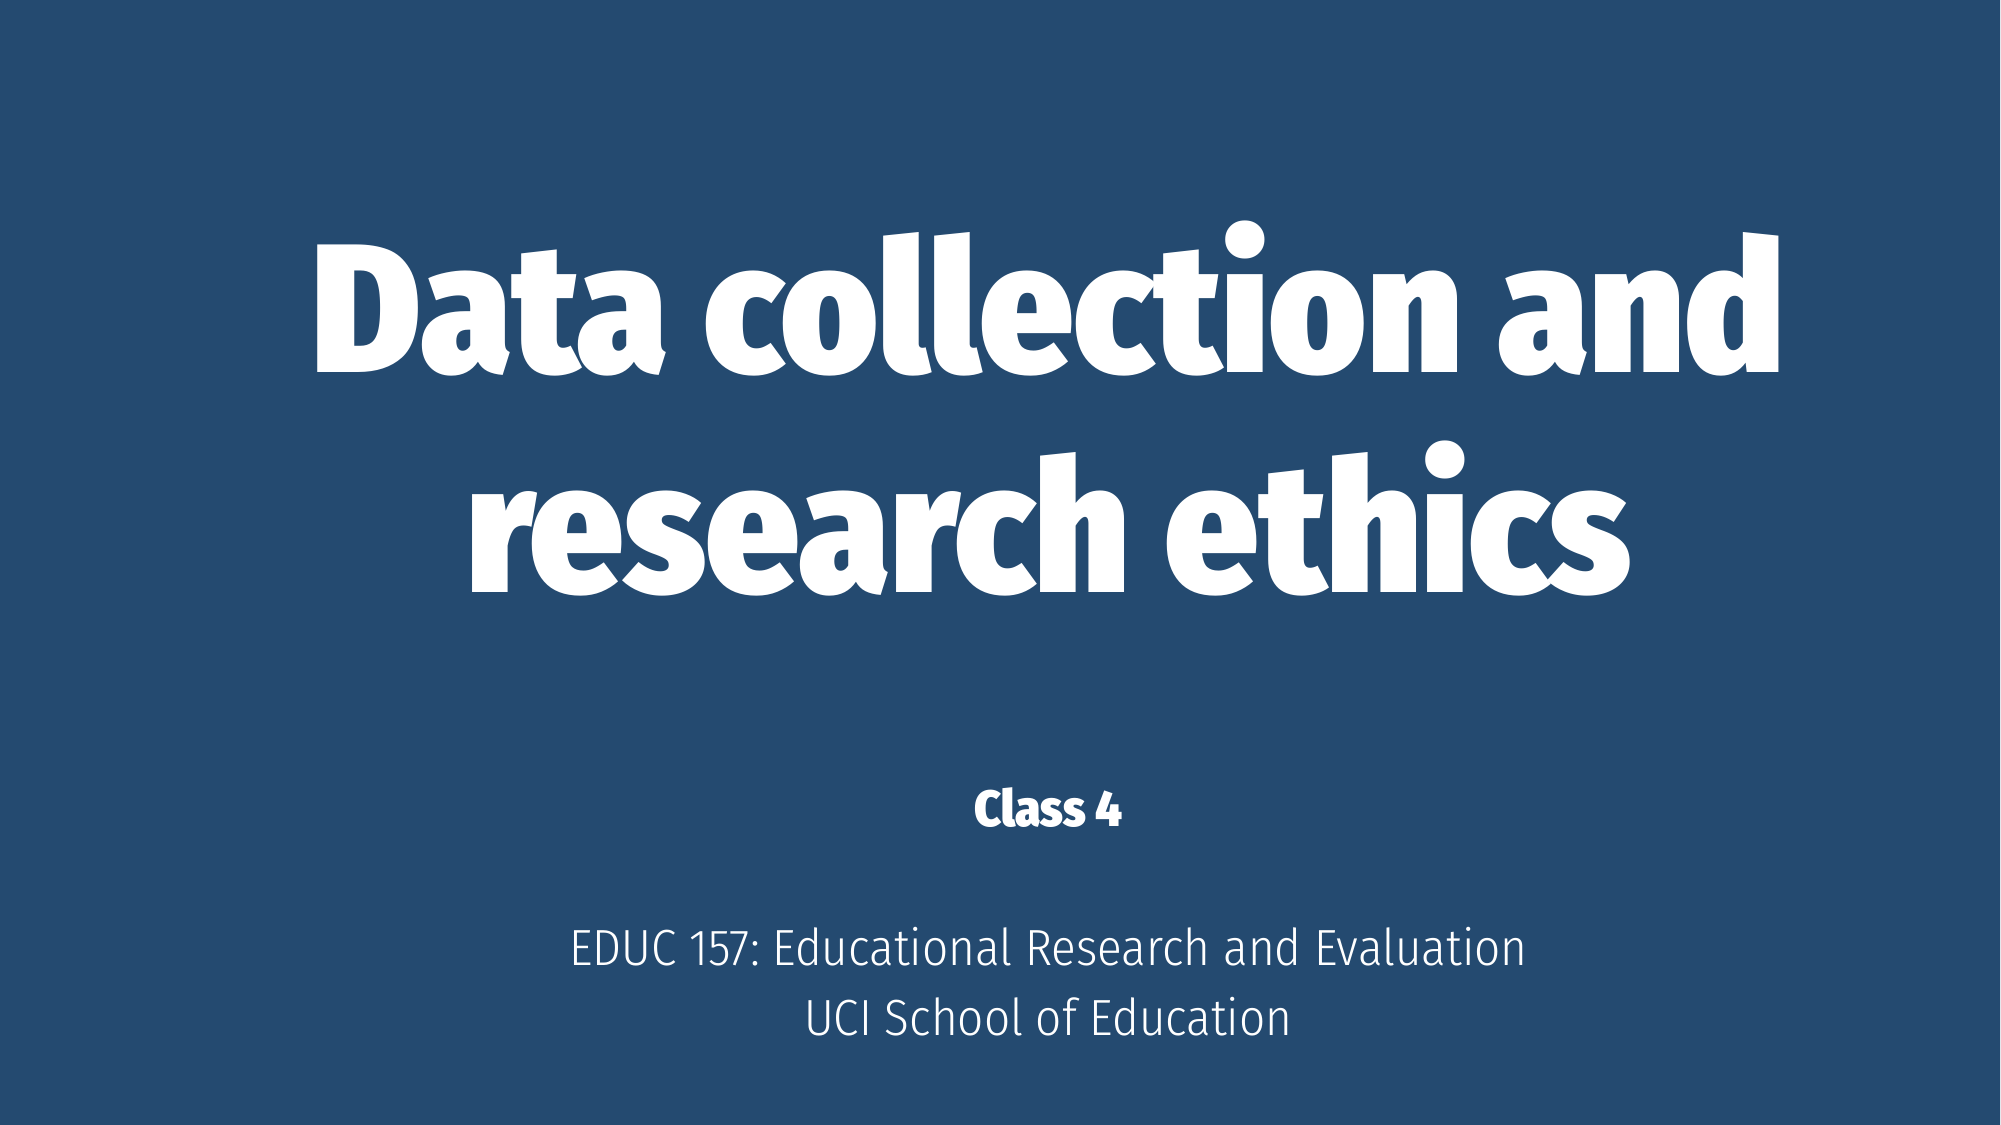

# Data collection and research ethics
Class 4

EDUC 157: Educational Research and Evaluation
UCI School of Education